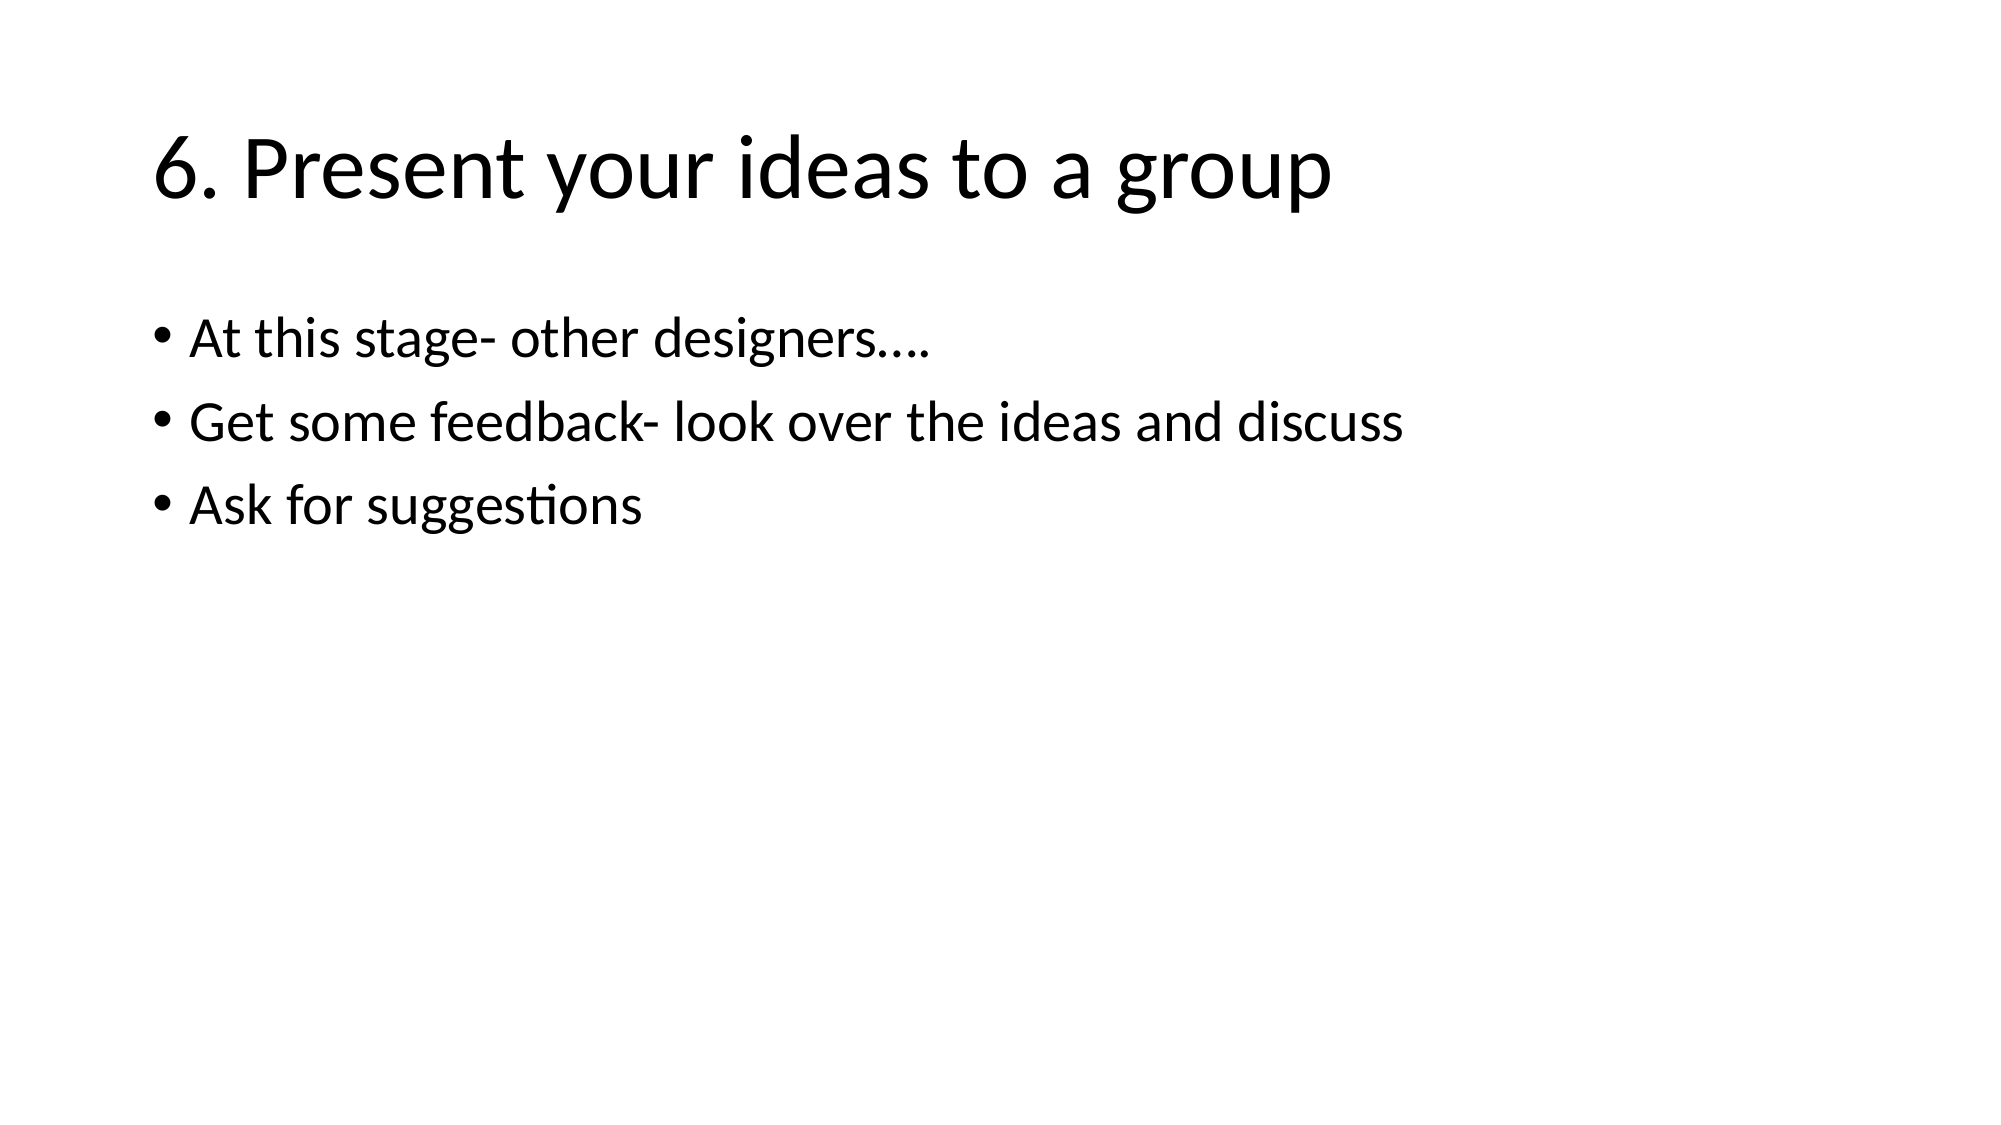

# 6. Present your ideas to a group
At this stage- other designers….
Get some feedback- look over the ideas and discuss
Ask for suggestions